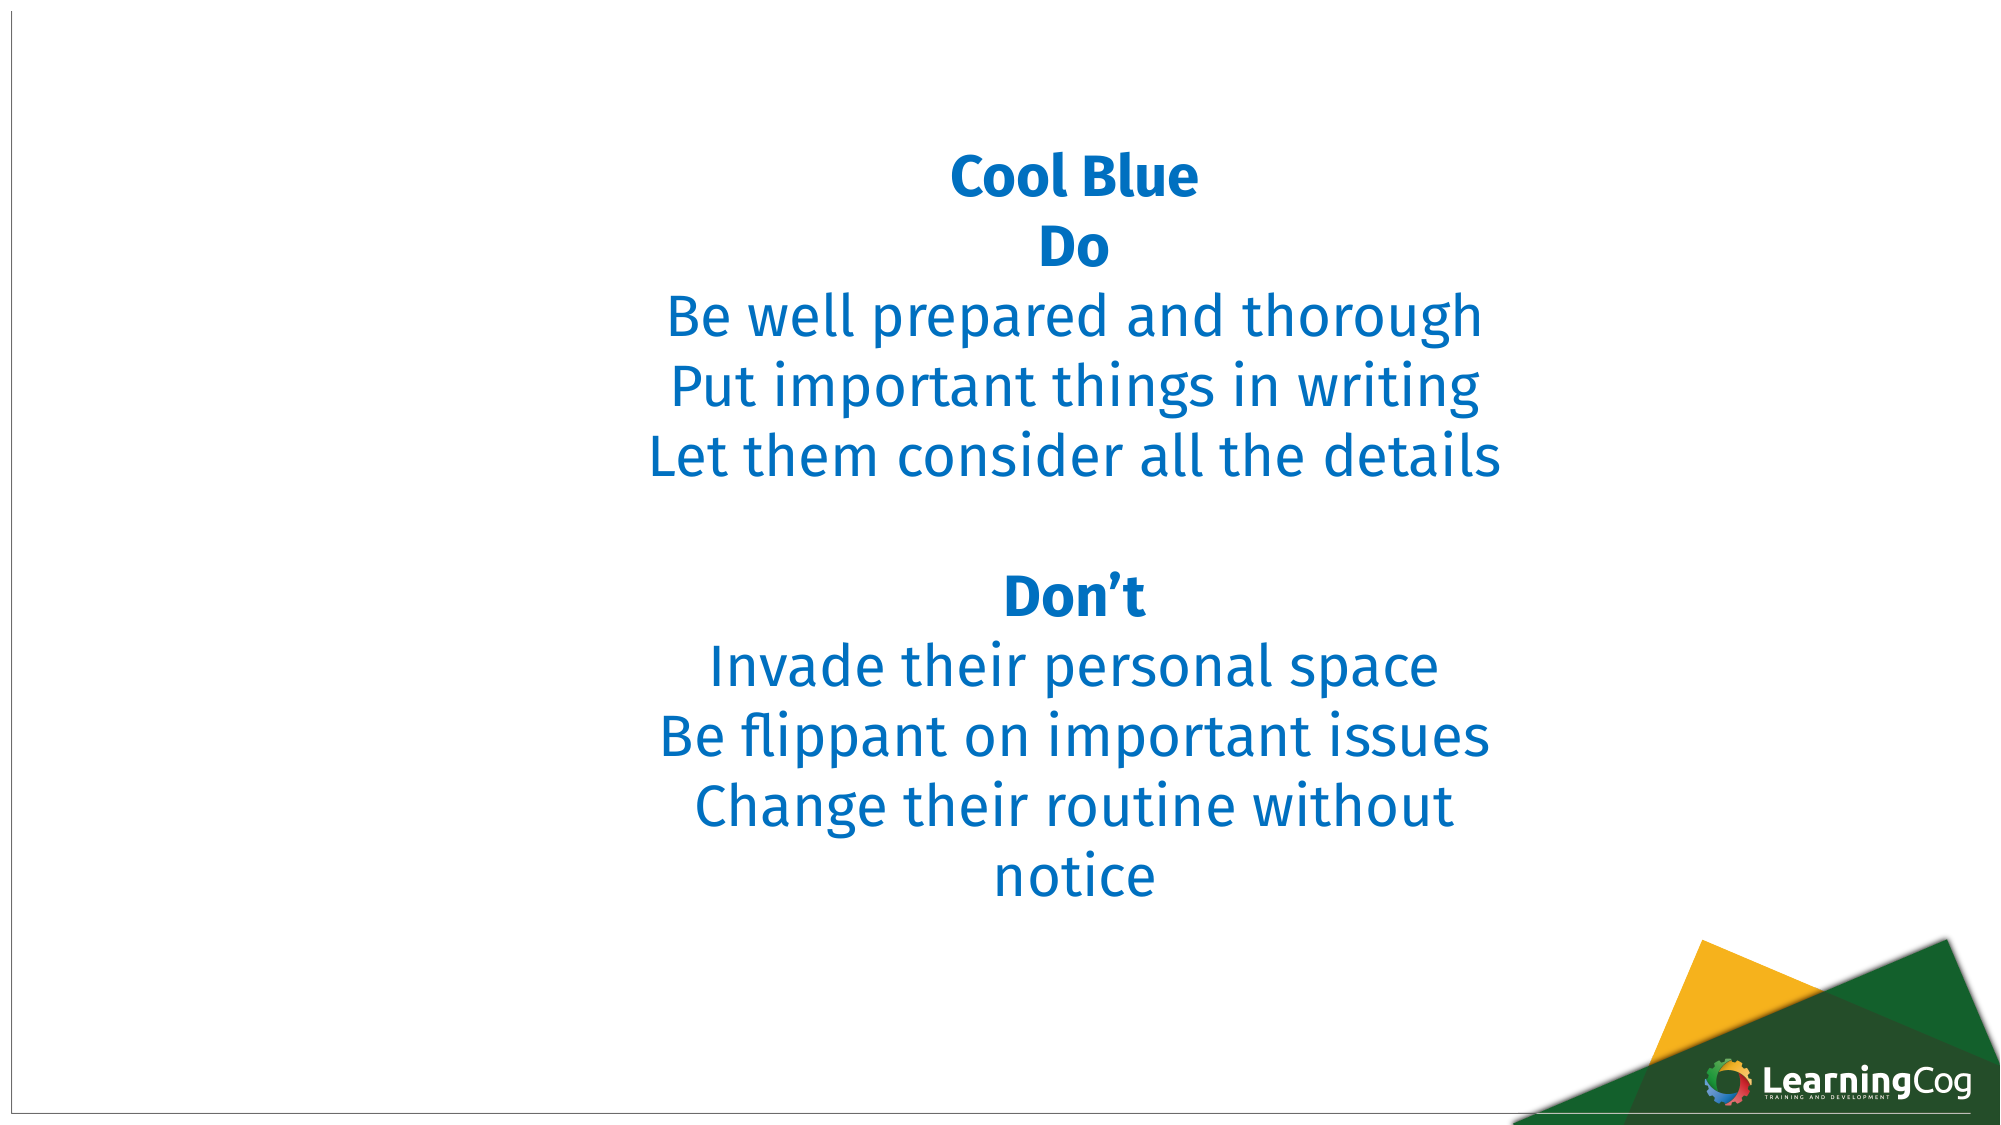

Cool Blue
Do
Be well prepared and thorough
Put important things in writing
Let them consider all the details

Don’t
Invade their personal space
Be flippant on important issues
Change their routine without notice